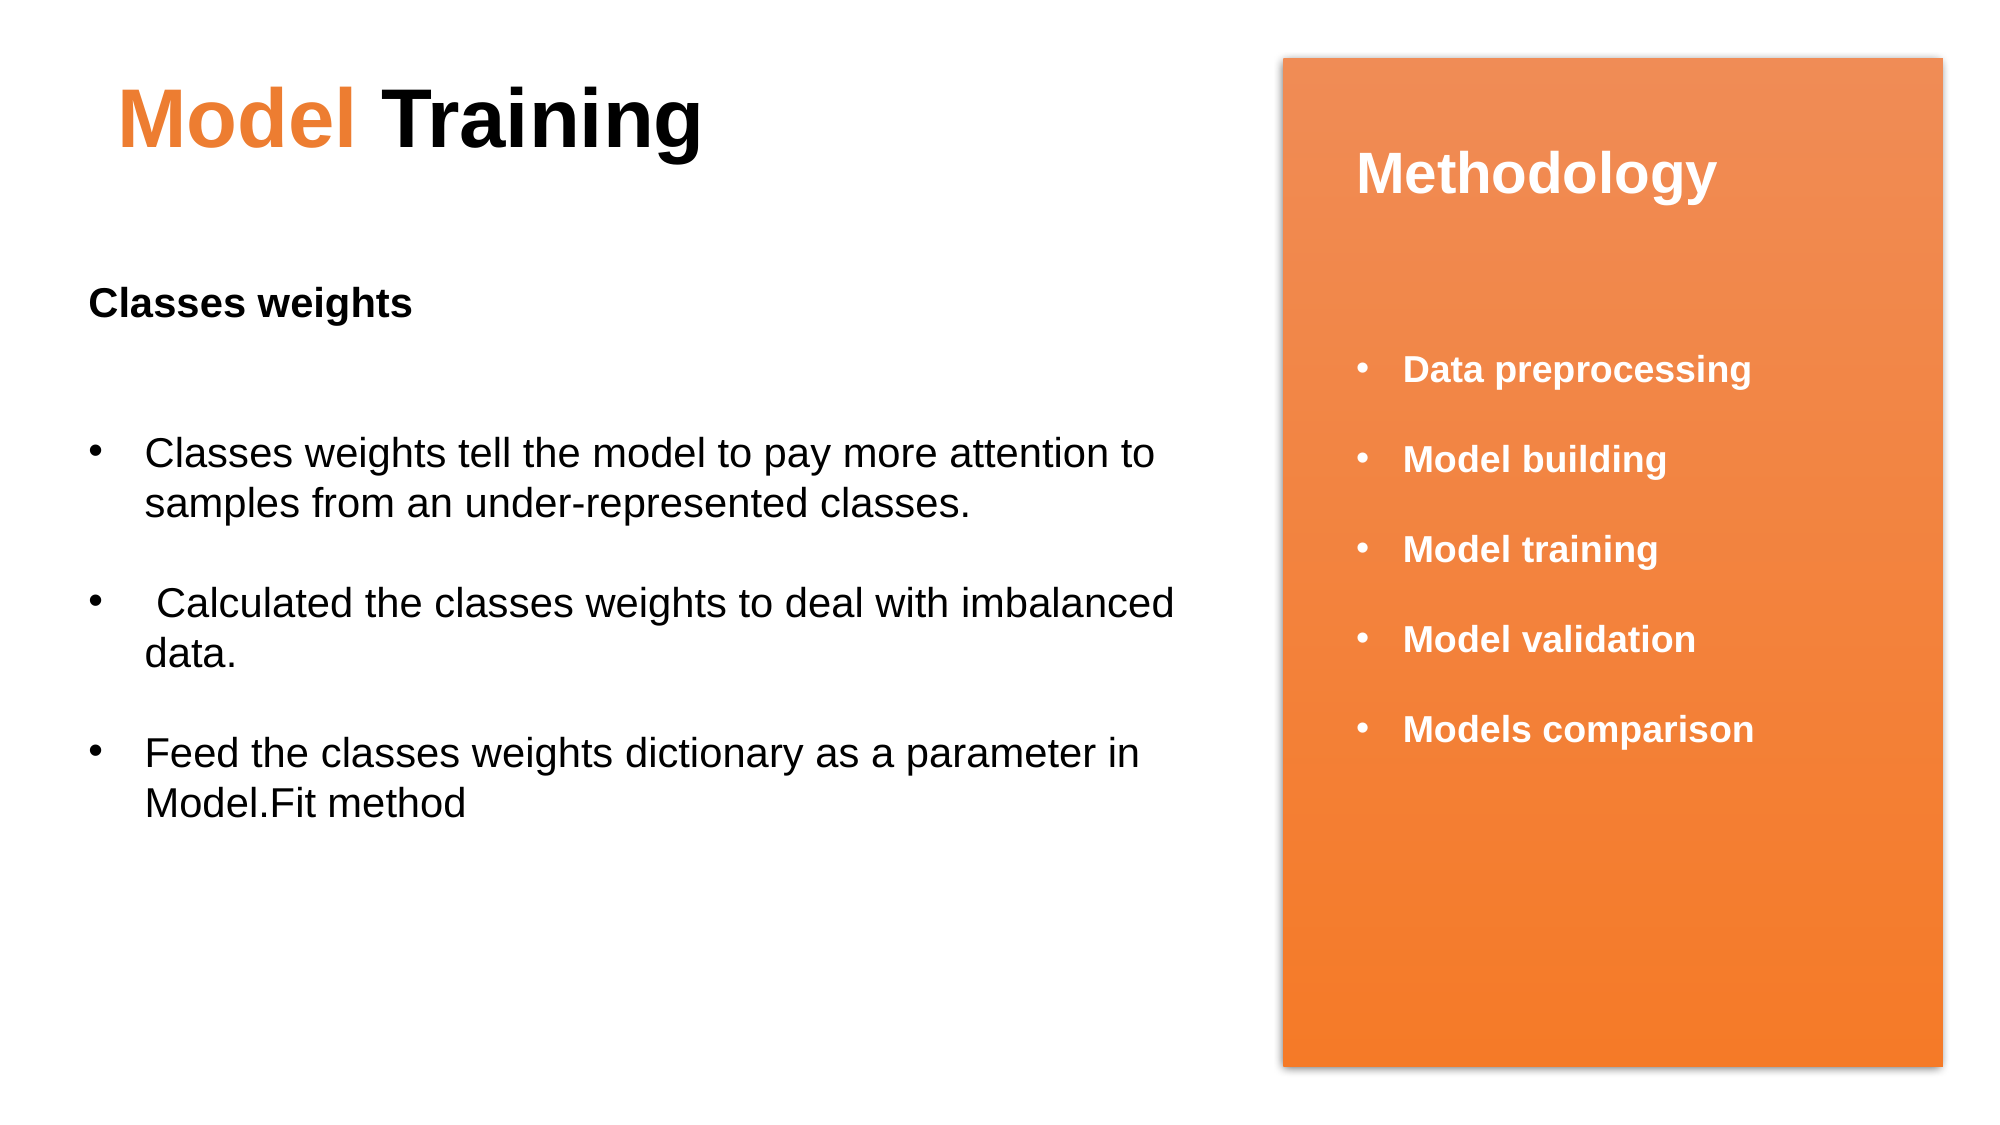

Methodology

Data preprocessing

Model building

Model training

Model validation

Models comparison

# Model Training
Classes weights

Classes weights tell the model to pay more attention to samples from an under-represented classes.

 Calculated the classes weights to deal with imbalanced data.

Feed the classes weights dictionary as a parameter in Model.Fit method